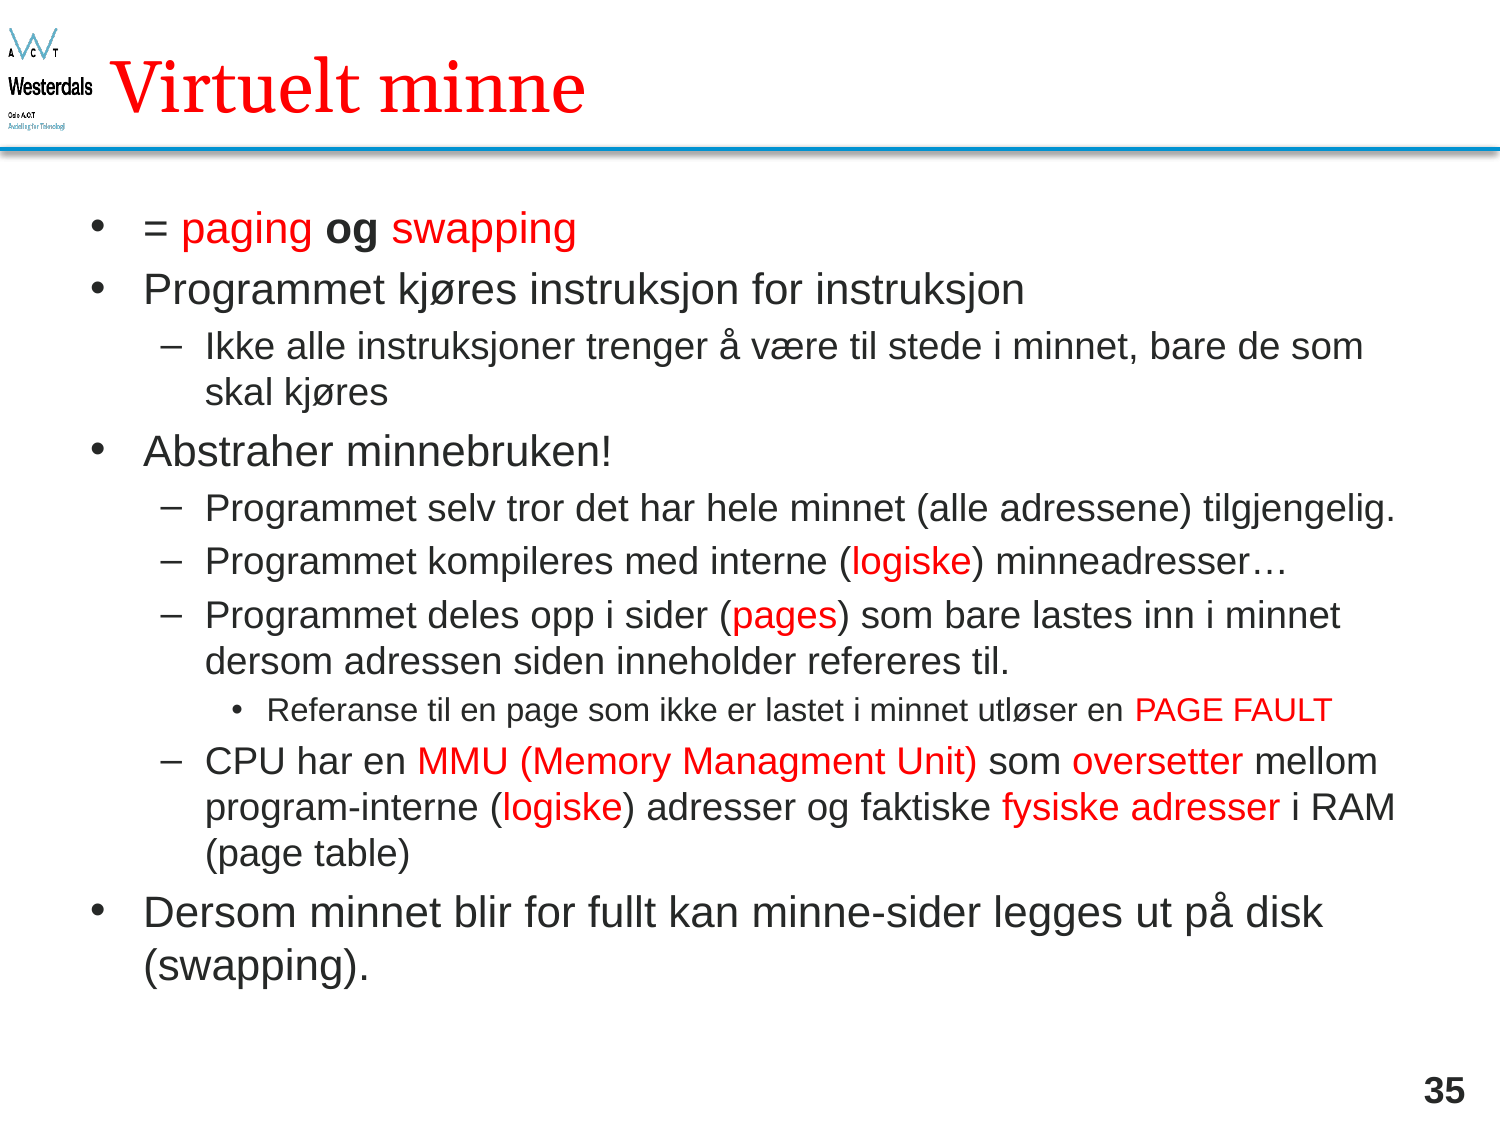

# Virtuelt minne
= paging og swapping
Programmet kjøres instruksjon for instruksjon
Ikke alle instruksjoner trenger å være til stede i minnet, bare de som skal kjøres
Abstraher minnebruken!
Programmet selv tror det har hele minnet (alle adressene) tilgjengelig.
Programmet kompileres med interne (logiske) minneadresser…
Programmet deles opp i sider (pages) som bare lastes inn i minnet dersom adressen siden inneholder refereres til.
Referanse til en page som ikke er lastet i minnet utløser en PAGE FAULT
CPU har en MMU (Memory Managment Unit) som oversetter mellom program-interne (logiske) adresser og faktiske fysiske adresser i RAM (page table)
Dersom minnet blir for fullt kan minne-sider legges ut på disk (swapping).
35
Bjørn O. Listog - blistog@nit.no